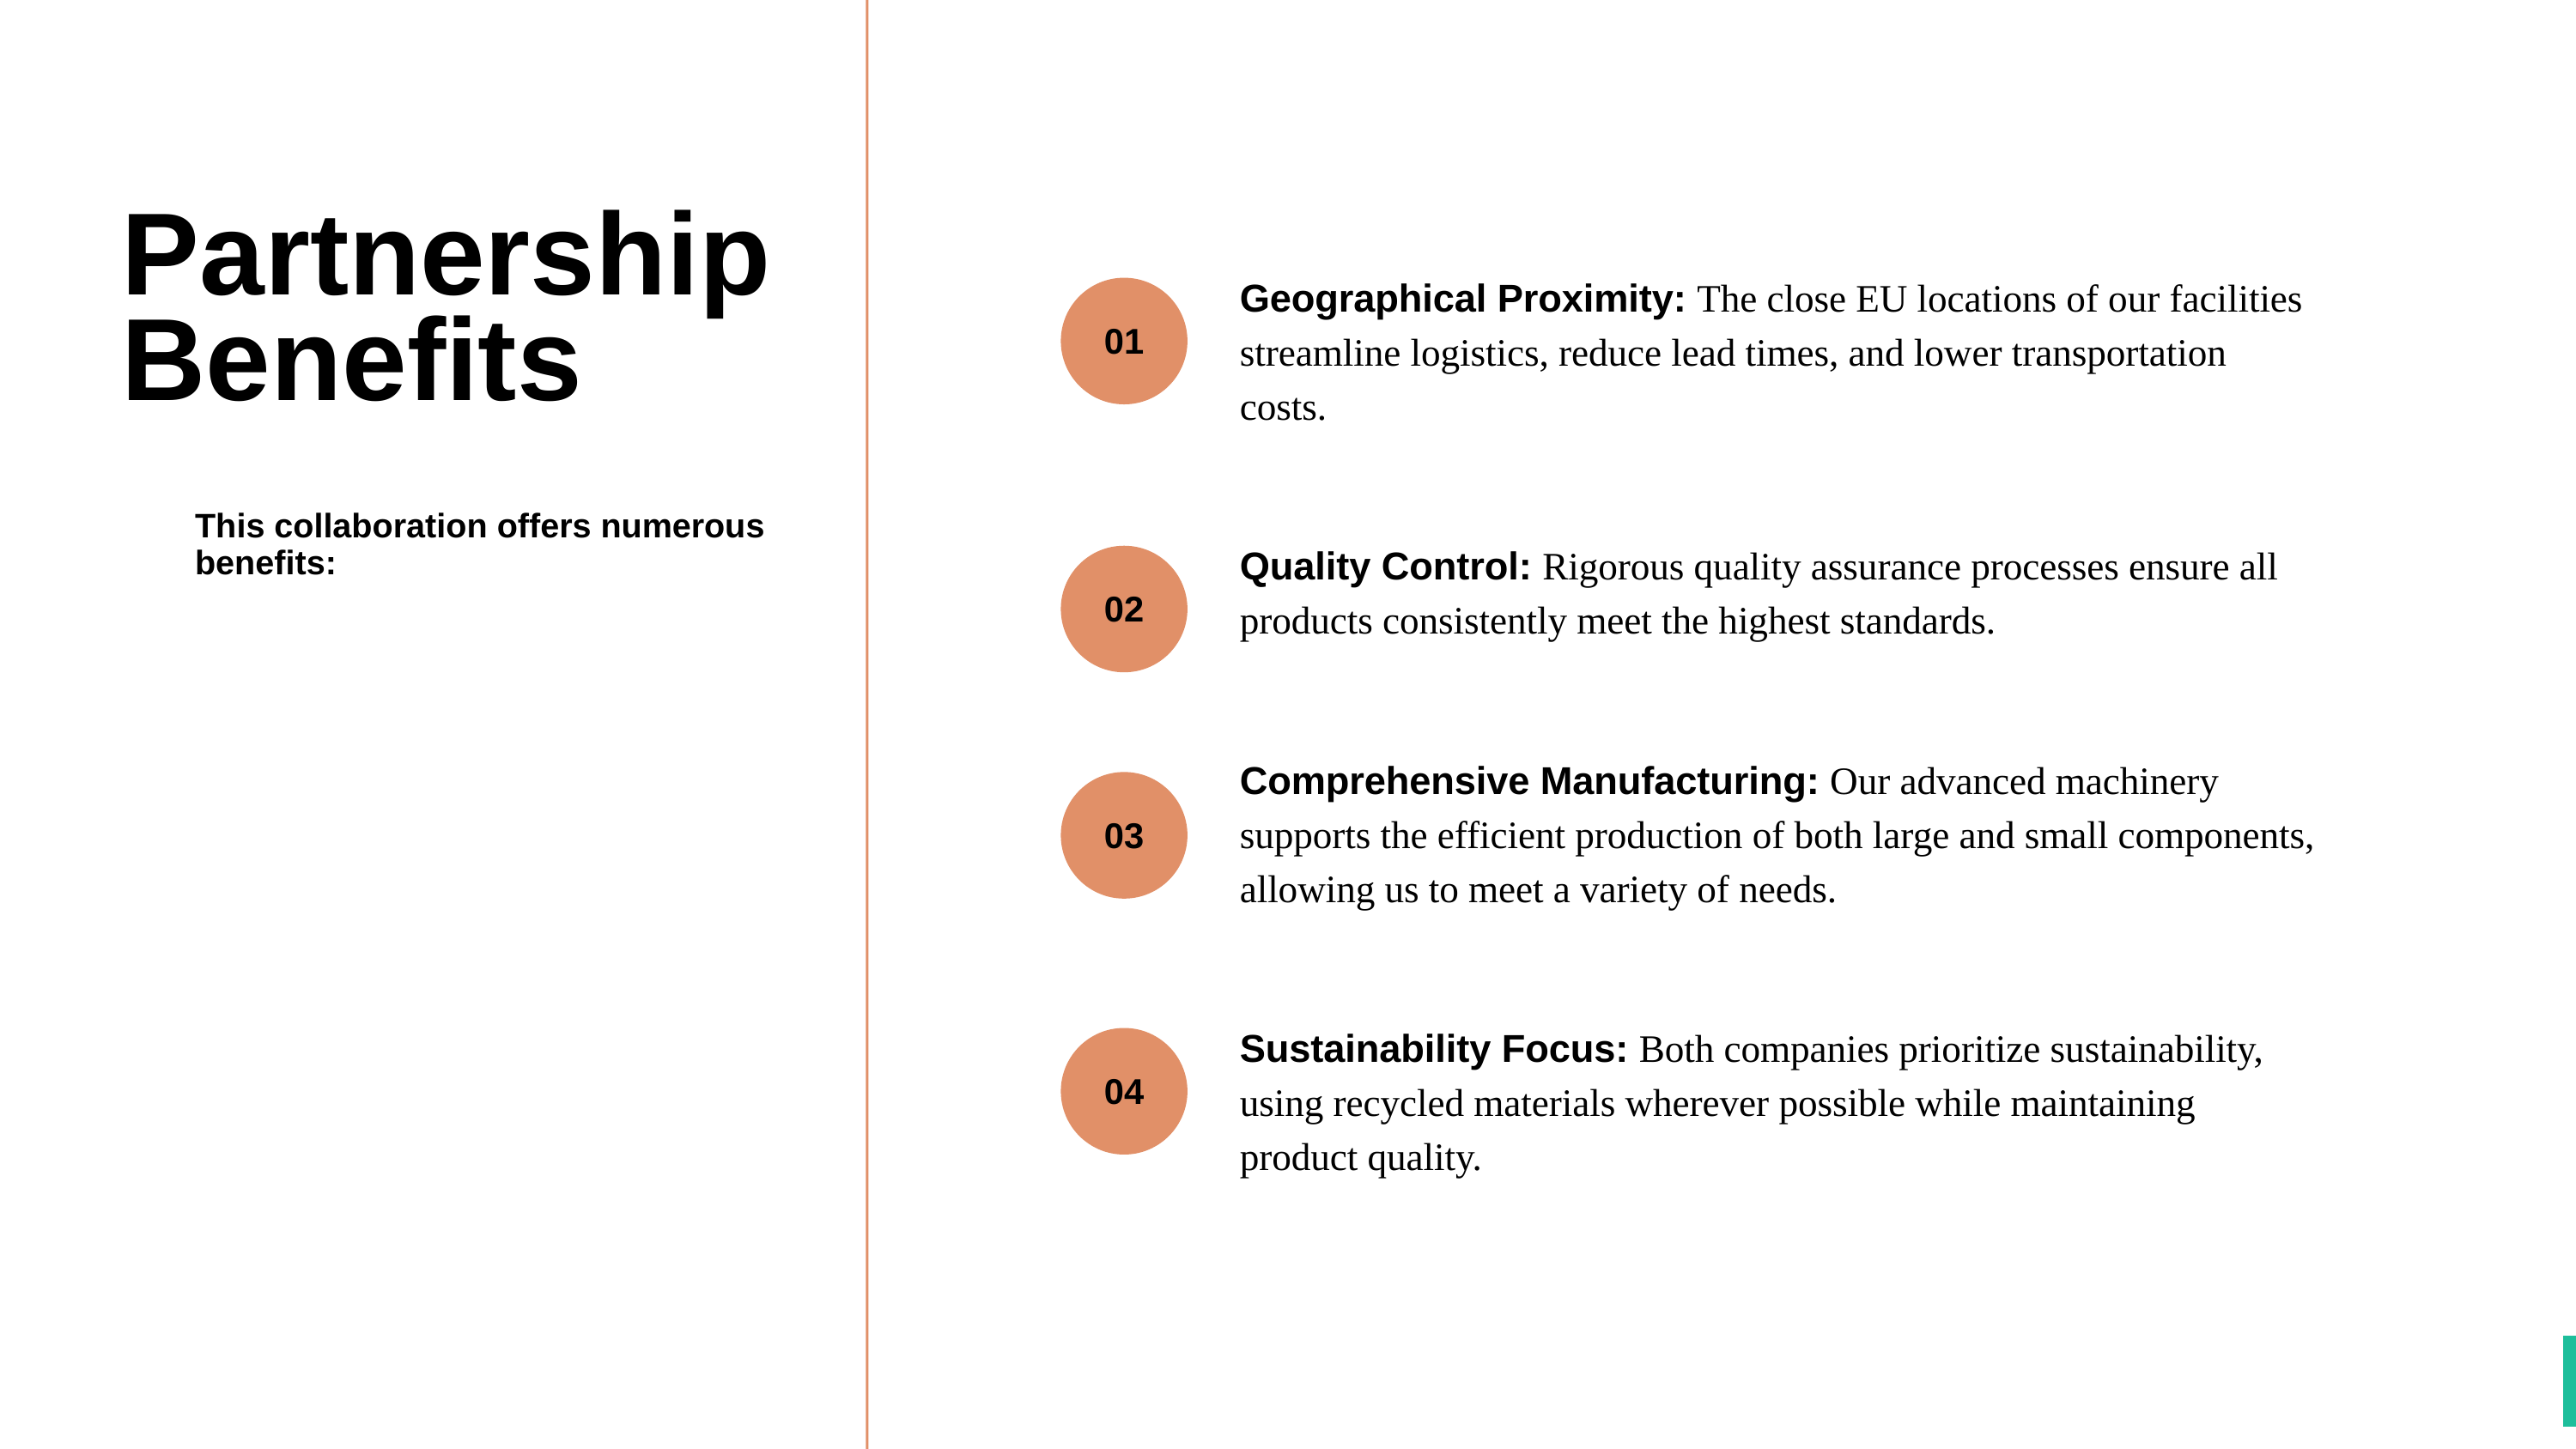

Partnership Benefits
Geographical Proximity: The close EU locations of our facilities streamline logistics, reduce lead times, and lower transportation costs.

01
This collaboration offers numerous benefits:
Quality Control: Rigorous quality assurance processes ensure all products consistently meet the highest standards.

02
Comprehensive Manufacturing: Our advanced machinery supports the efficient production of both large and small components, allowing us to meet a variety of needs.

03
Sustainability Focus: Both companies prioritize sustainability, using recycled materials wherever possible while maintaining product quality.

04